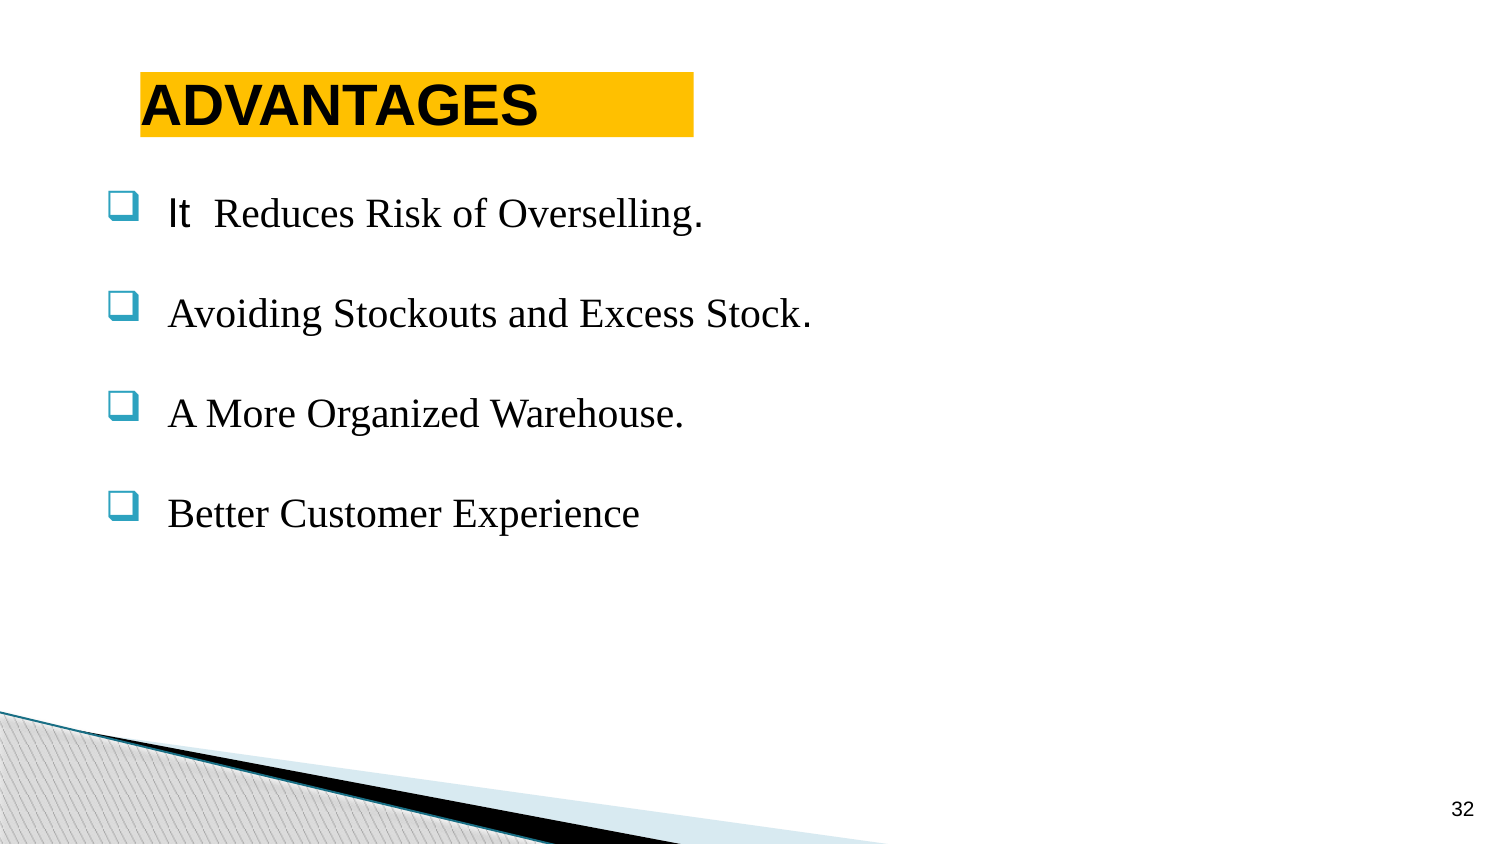

# ADVANTAGES
It  Reduces Risk of Overselling.

Avoiding Stockouts and Excess Stock.

A More Organized Warehouse.

Better Customer Experience
32